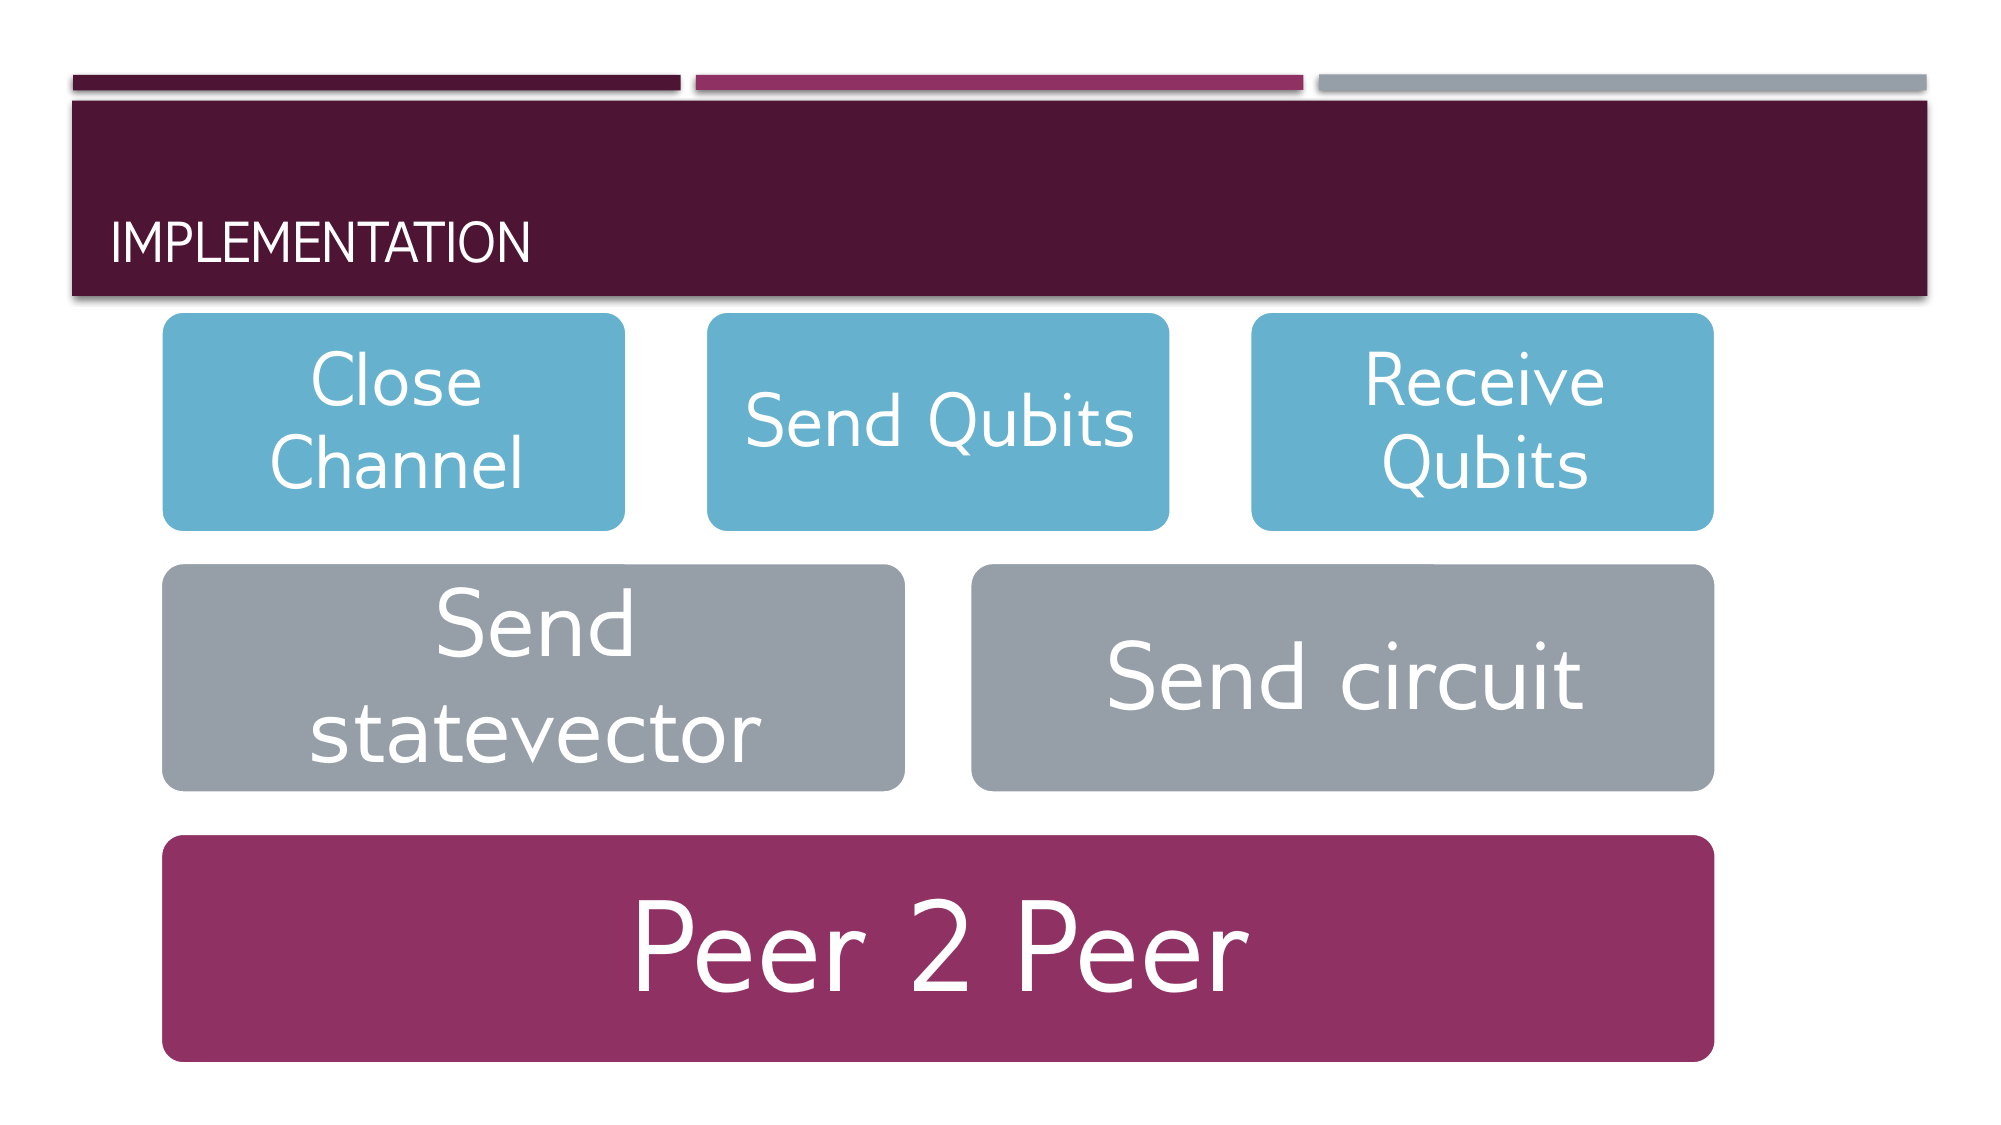

# Implementation
Close Channel
Send Qubits
Receive Qubits
Peer 2 Peer
Send statevector
Send circuit